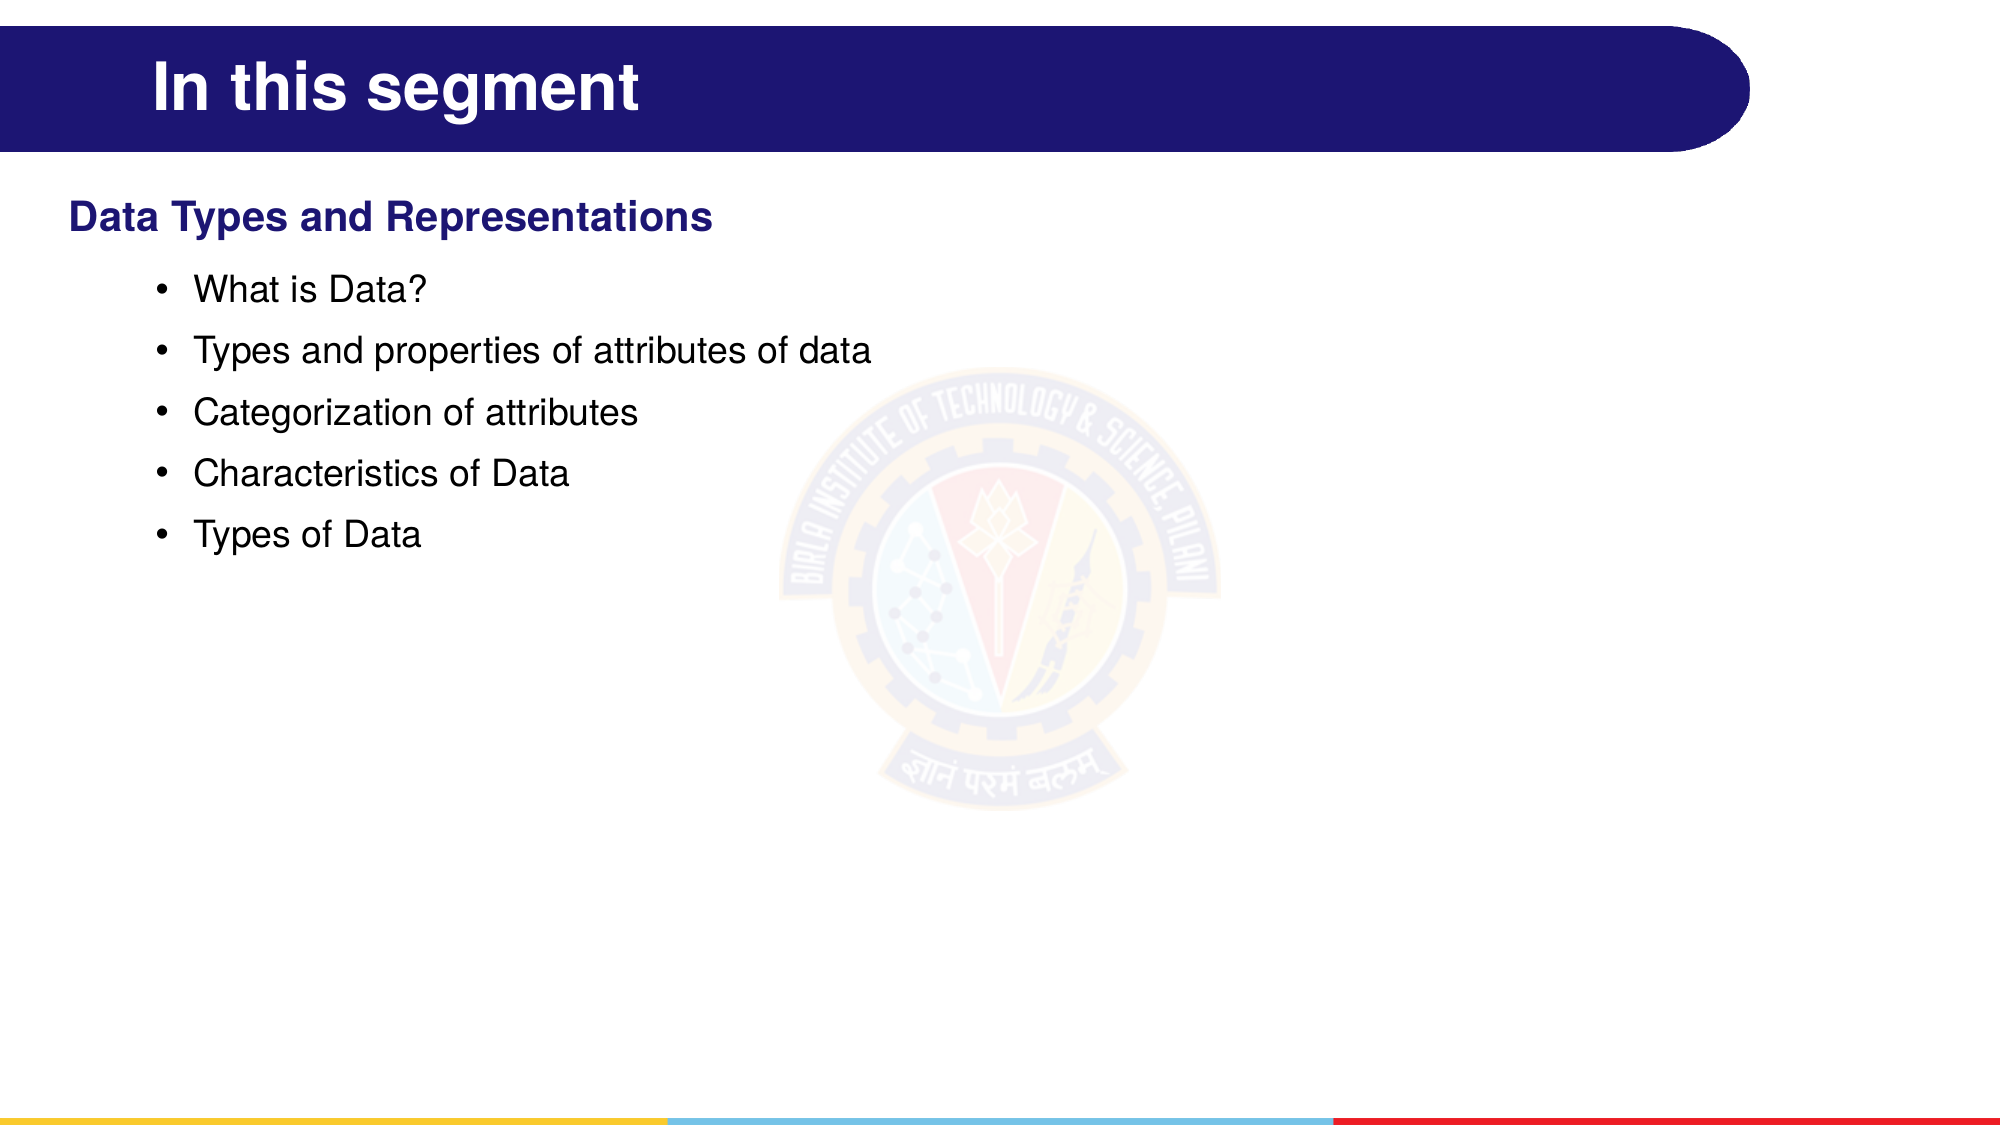

# In this segment
Data Types and Representations
What is Data?
Types and properties of attributes of data
Categorization of attributes
Characteristics of Data
Types of Data